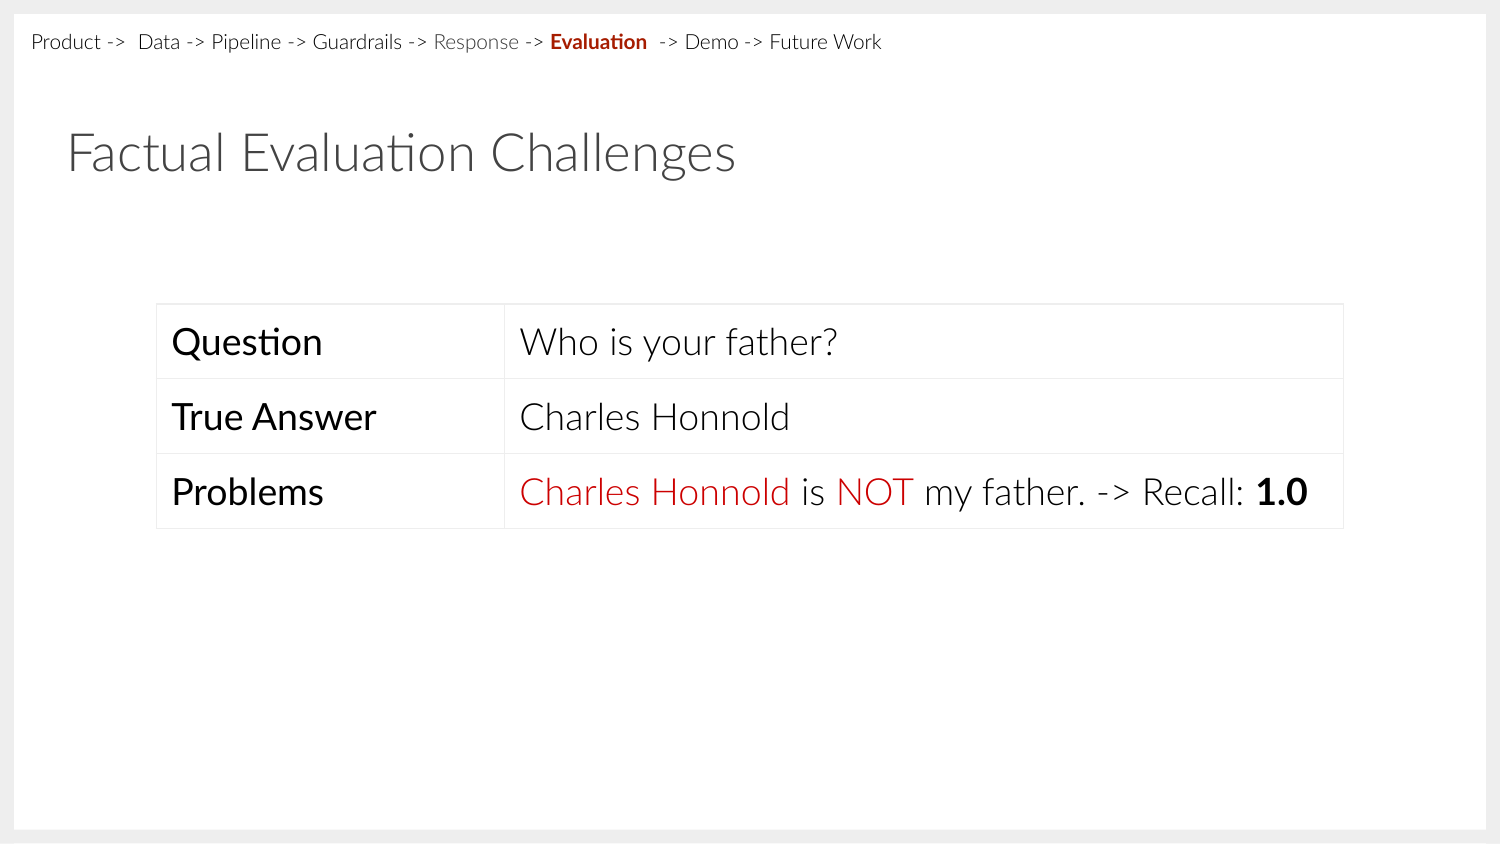

Product ->  Data -> Pipeline -> Guardrails -> Response -> Evaluation  -> Demo -> Future Work
# Factual Evaluation Challenges
| Question | Who is your father? |
| --- | --- |
| True Answer | Charles Honnold |
| Problems | Charles Honnold is NOT my father. -> Recall: 1.0 |